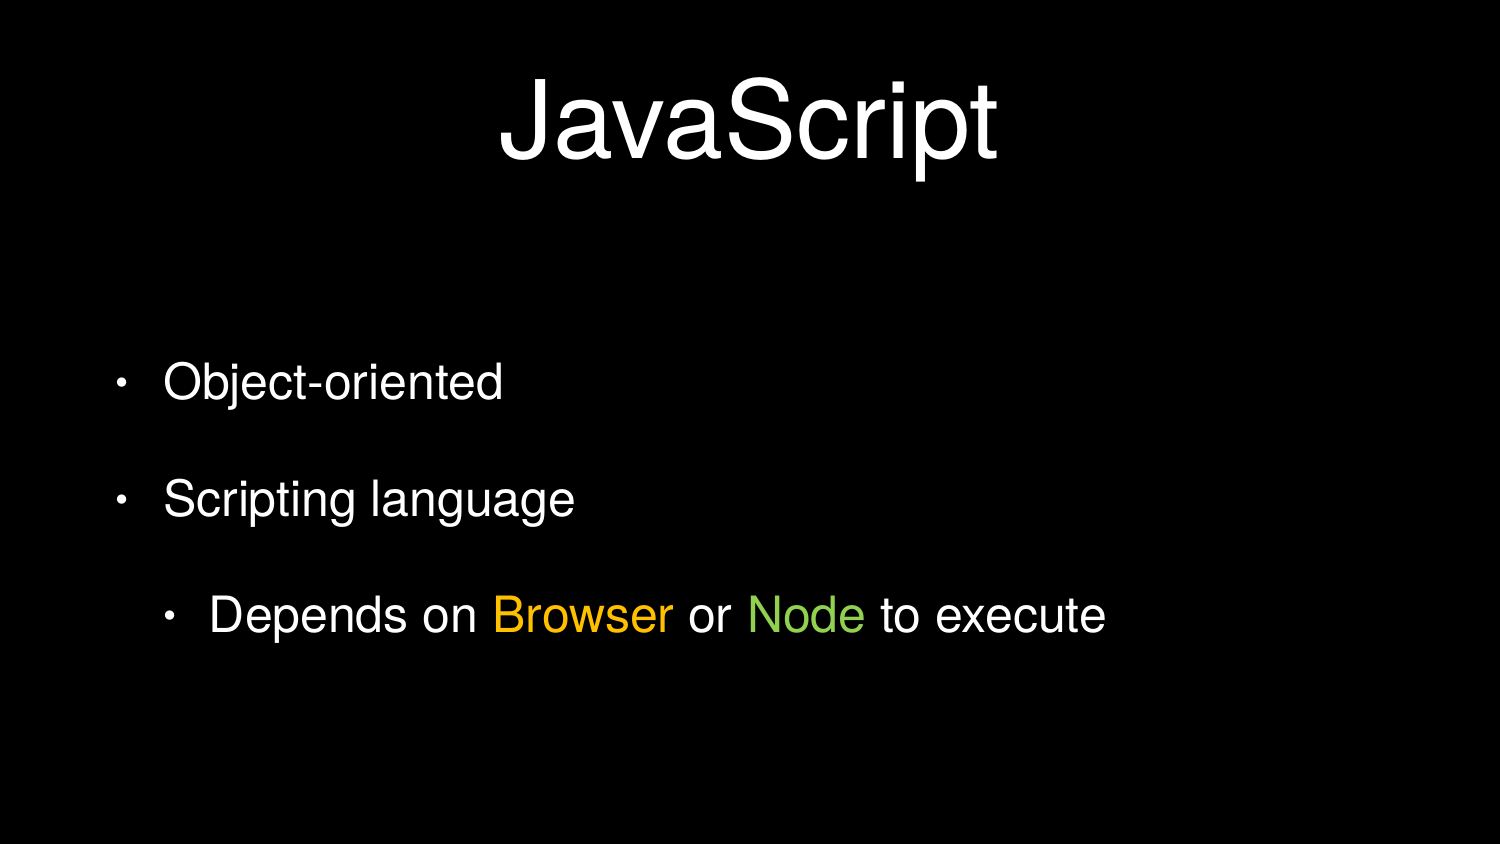

# JavaScript
Object-oriented
Scripting language
Depends on Browser or Node to execute